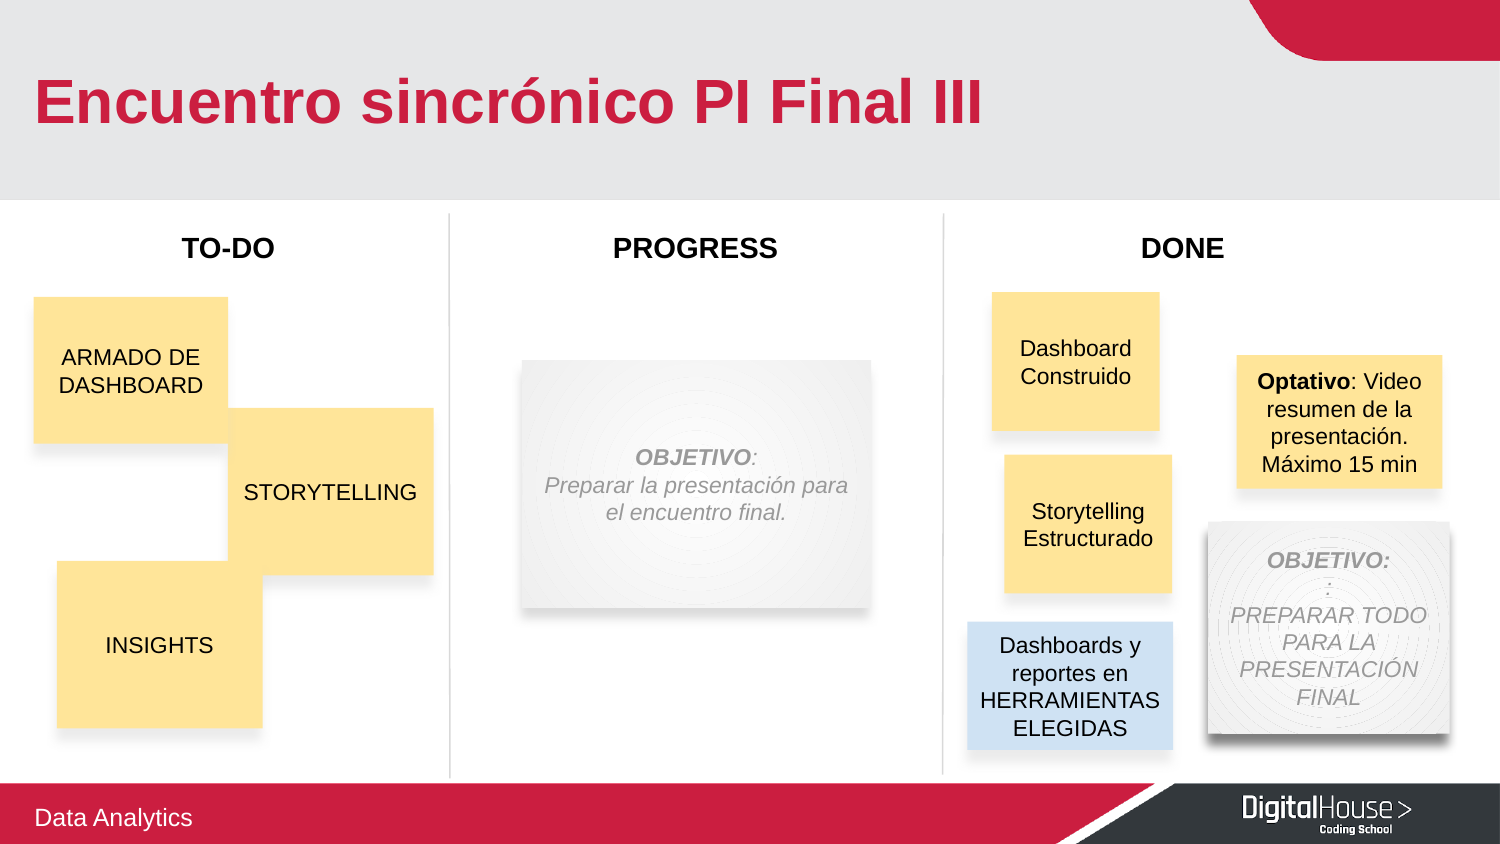

# Encuentro sincrónico PI Final III
TO-DO
PROGRESS
DONE
Dashboard Construido
ARMADO DE DASHBOARD
Optativo: Video resumen de la presentación. Máximo 15 min
OBJETIVO:
Preparar la presentación para el encuentro final.
STORYTELLING
Storytelling Estructurado
OBJETIVO:
:
PREPARAR TODO PARA LA PRESENTACIÓN FINAL
INSIGHTS
Dashboards y reportes en
HERRAMIENTAS ELEGIDAS
Data Analytics